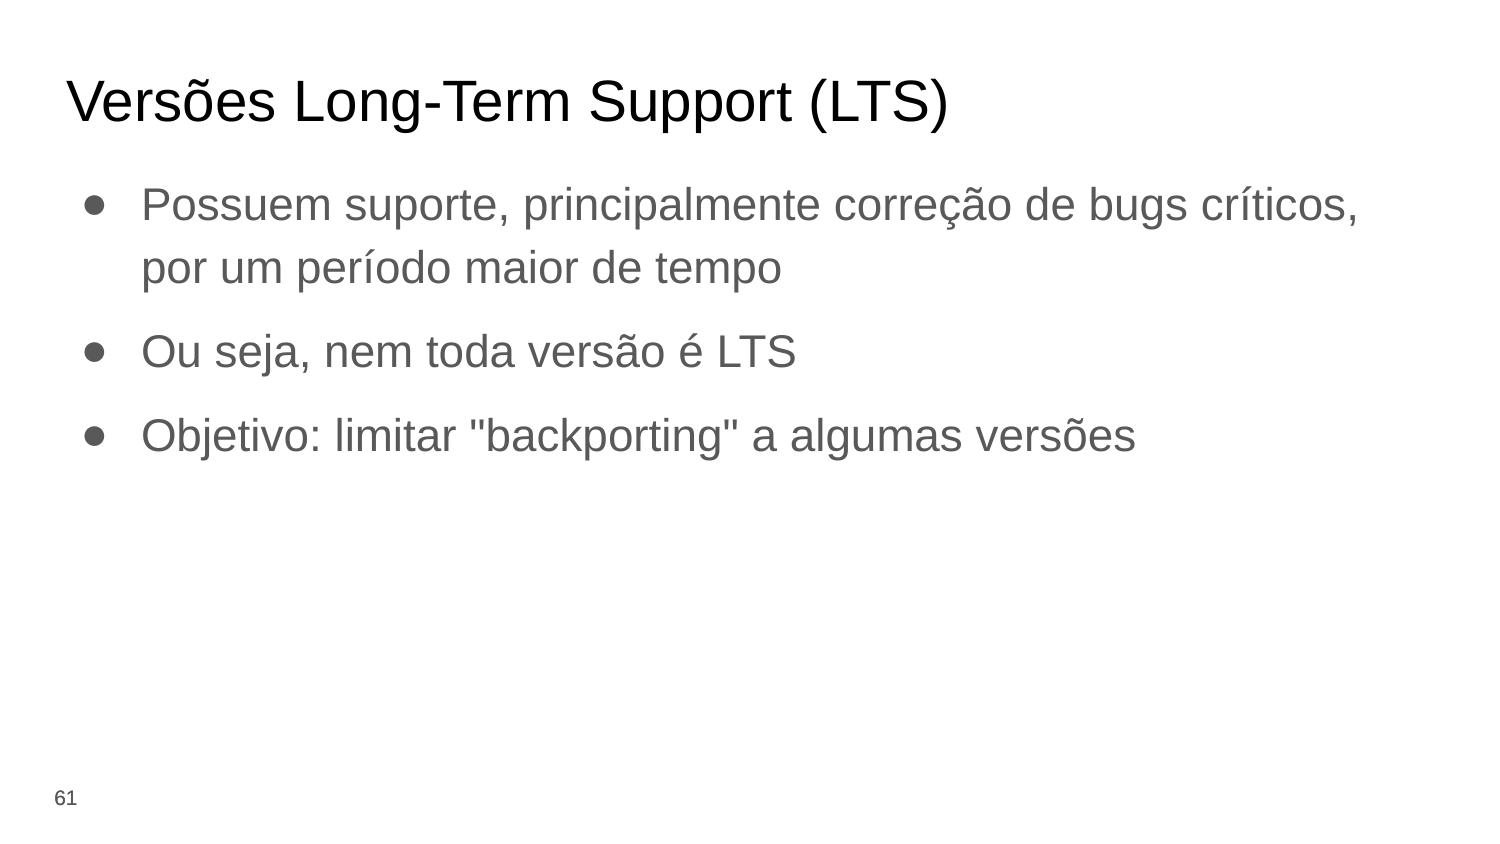

# Versões Long-Term Support (LTS)
Possuem suporte, principalmente correção de bugs críticos, por um período maior de tempo
Ou seja, nem toda versão é LTS
Objetivo: limitar "backporting" a algumas versões
61
61